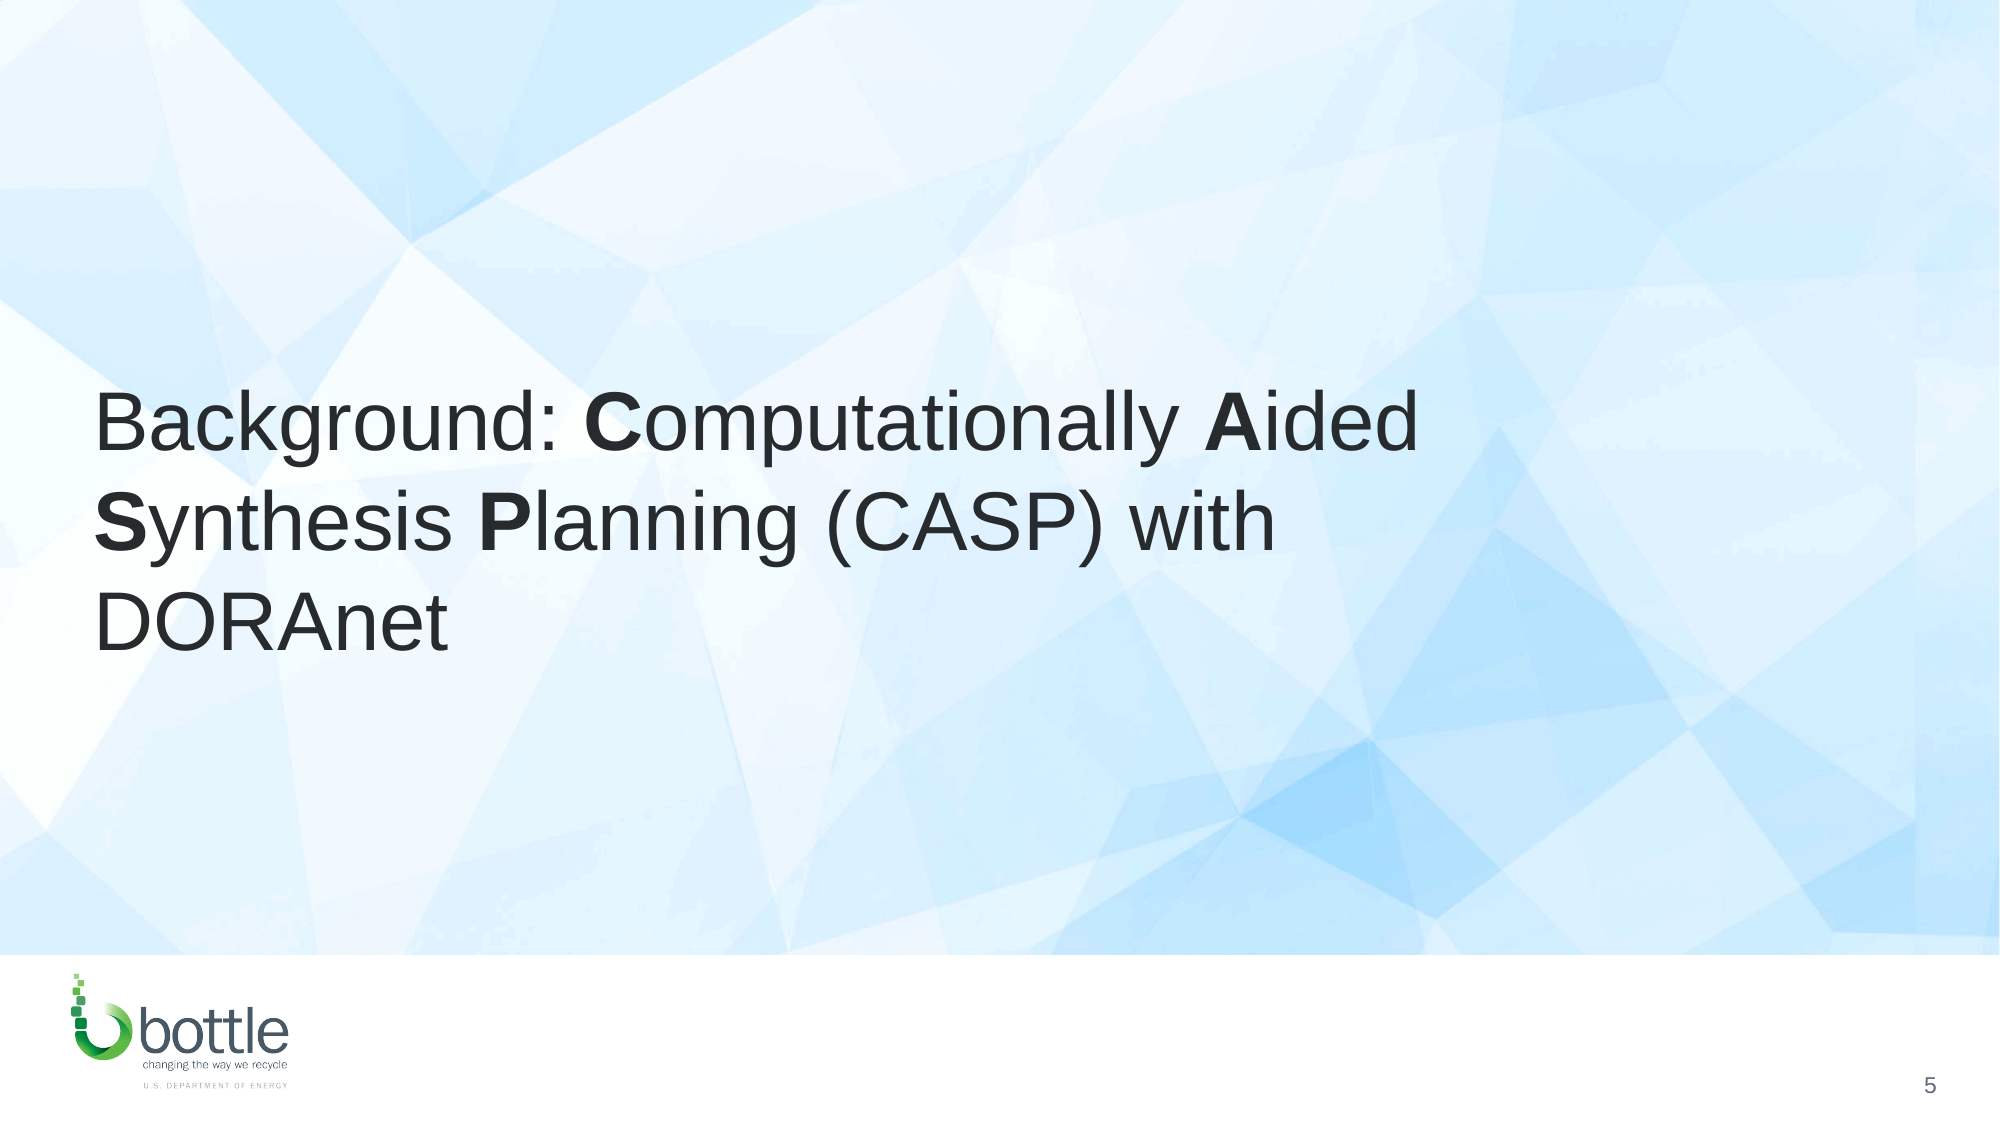

Background: Computationally Aided Synthesis Planning (CASP) with DORAnet